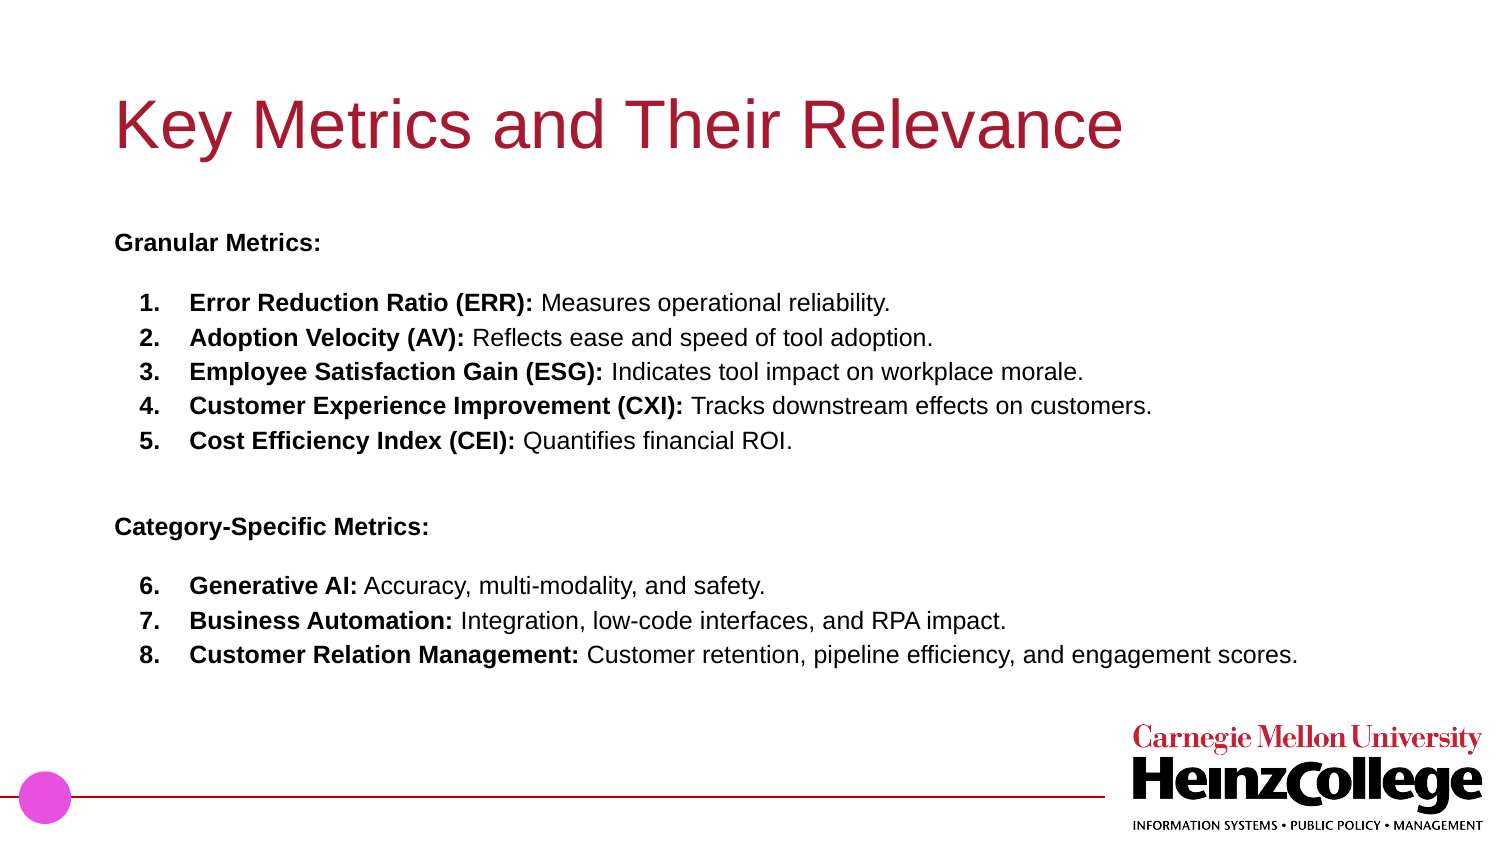

# Key Metrics and Their Relevance
Granular Metrics:
Error Reduction Ratio (ERR): Measures operational reliability.
Adoption Velocity (AV): Reflects ease and speed of tool adoption.
Employee Satisfaction Gain (ESG): Indicates tool impact on workplace morale.
Customer Experience Improvement (CXI): Tracks downstream effects on customers.
Cost Efficiency Index (CEI): Quantifies financial ROI.
Category-Specific Metrics:
Generative AI: Accuracy, multi-modality, and safety.
Business Automation: Integration, low-code interfaces, and RPA impact.
Customer Relation Management: Customer retention, pipeline efficiency, and engagement scores.